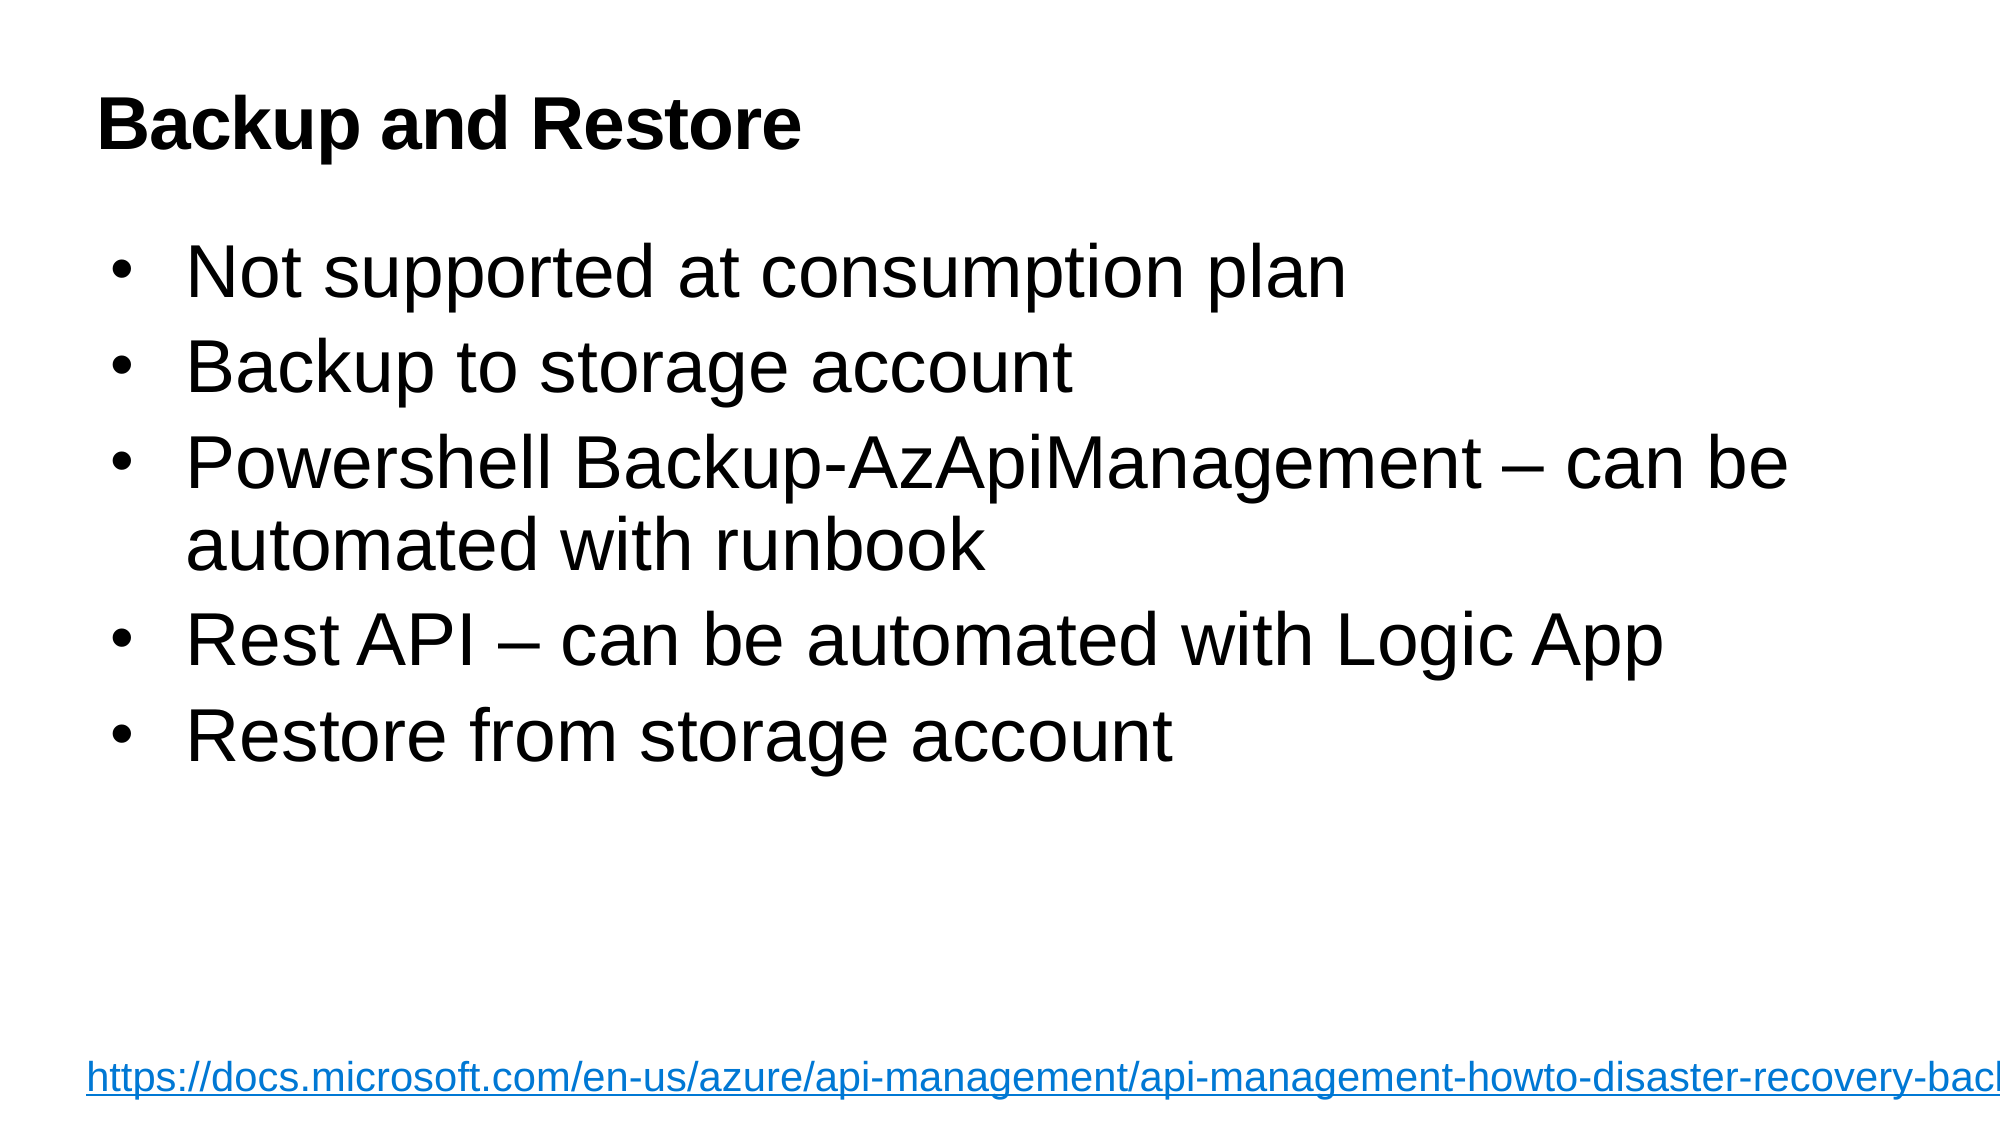

# Backup and Restore
Not supported at consumption plan
Backup to storage account
Powershell Backup-AzApiManagement – can be automated with runbook
Rest API – can be automated with Logic App
Restore from storage account
https://docs.microsoft.com/en-us/azure/api-management/api-management-howto-disaster-recovery-backup-restore